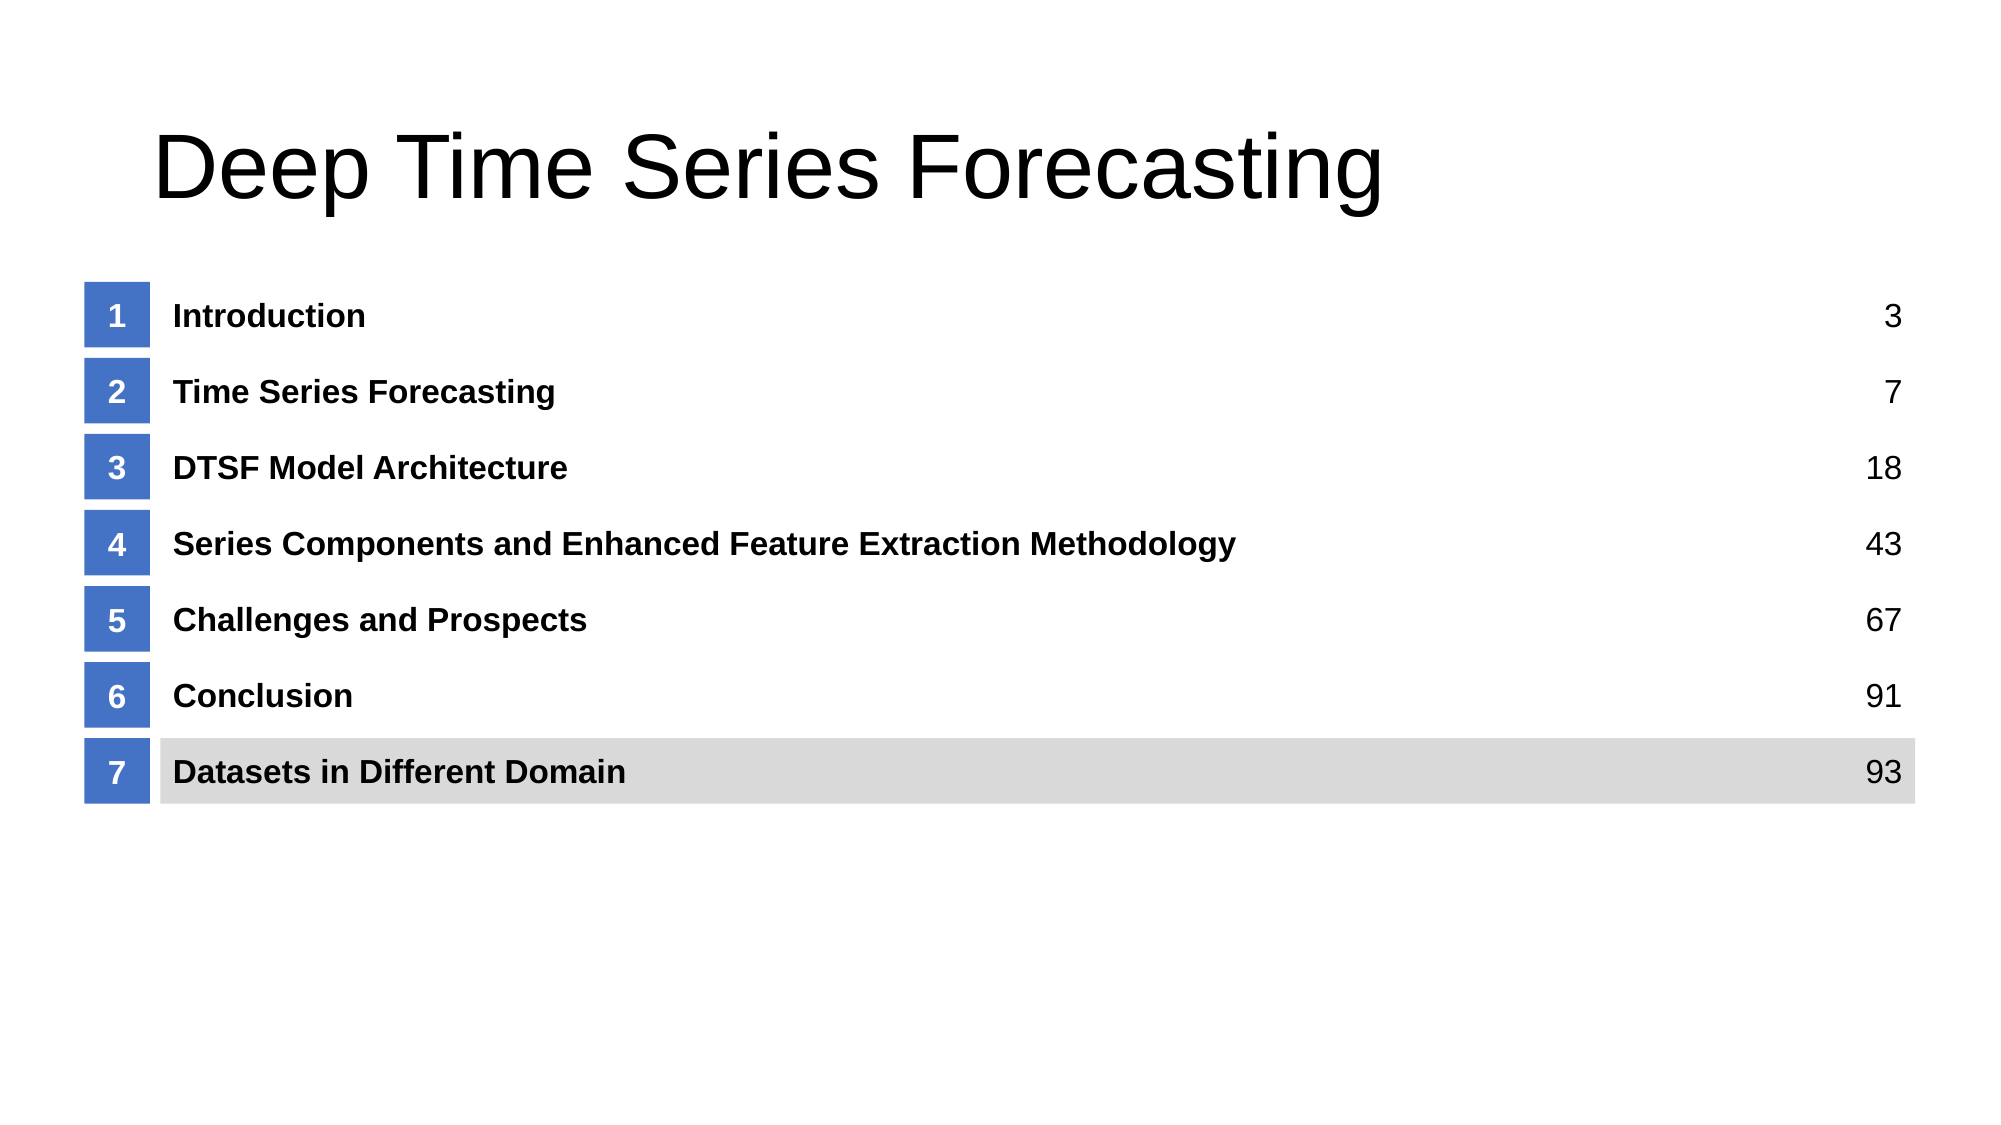

# Deep Time Series Forecasting
1
Introduction
3
2
Time Series Forecasting
7
3
DTSF Model Architecture
18
4
Series Components and Enhanced Feature Extraction Methodology
43
5
Challenges and Prospects
67
6
Conclusion
91
7

Datasets in Different Domain
93